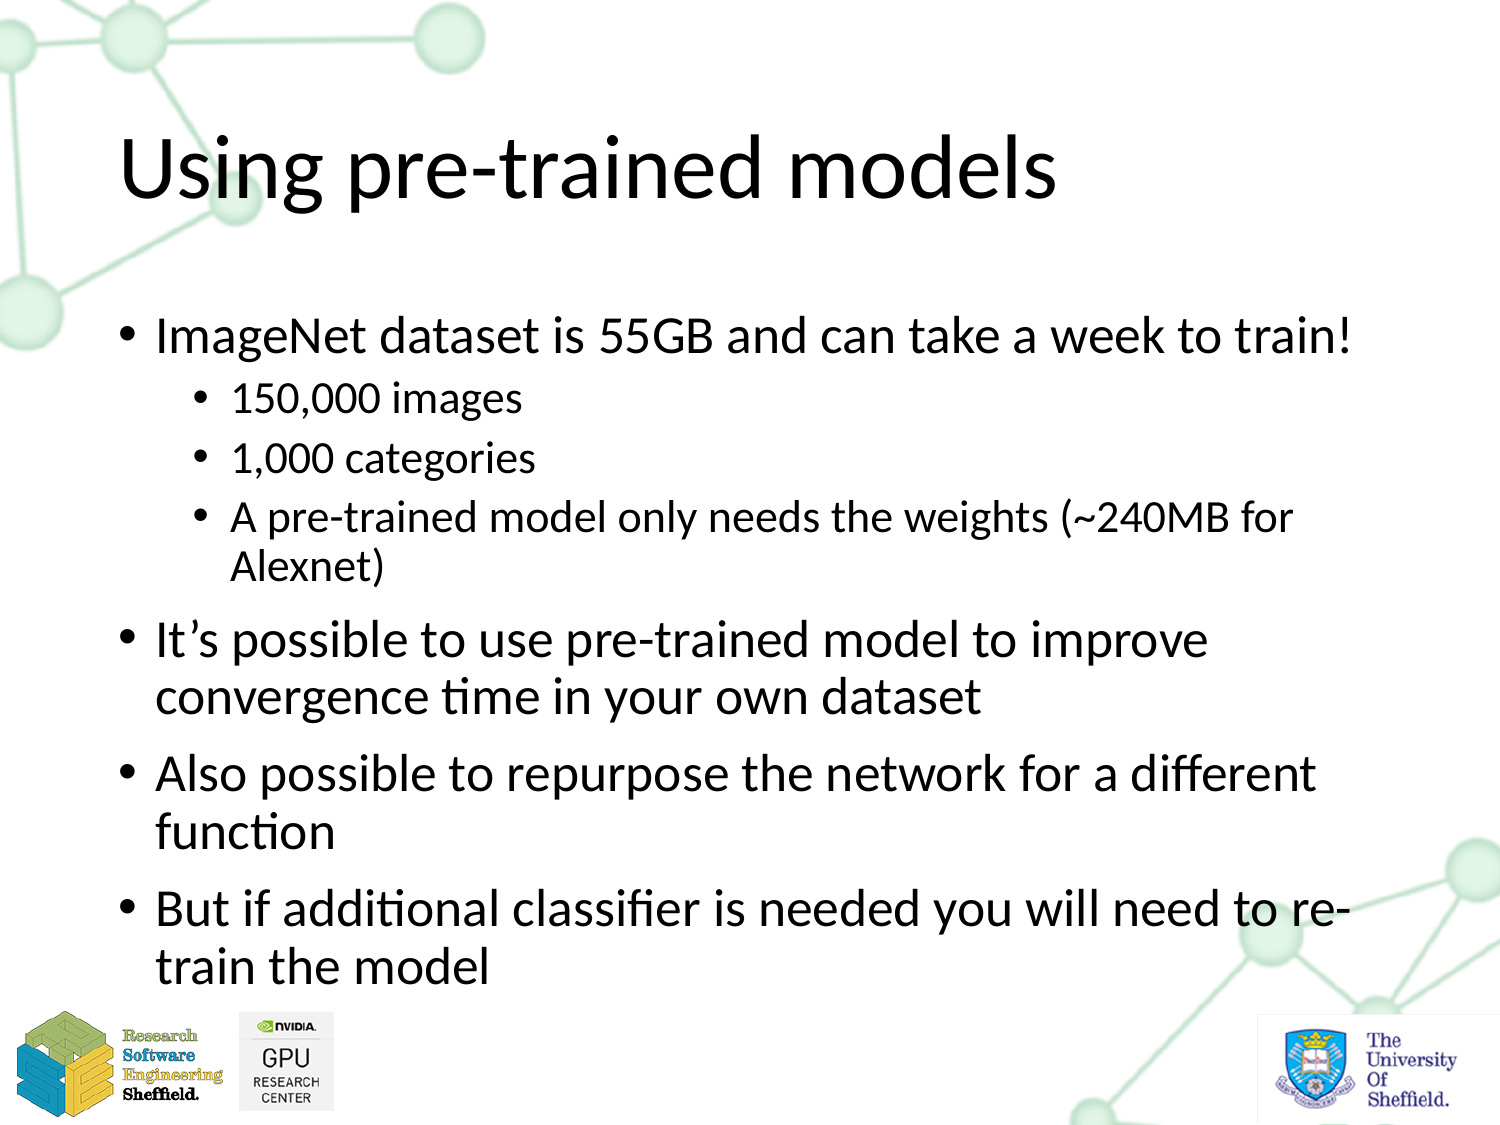

# Using pre-trained models
ImageNet dataset is 55GB and can take a week to train!
150,000 images
1,000 categories
A pre-trained model only needs the weights (~240MB for Alexnet)
It’s possible to use pre-trained model to improve convergence time in your own dataset
Also possible to repurpose the network for a different function
But if additional classifier is needed you will need to re-train the model